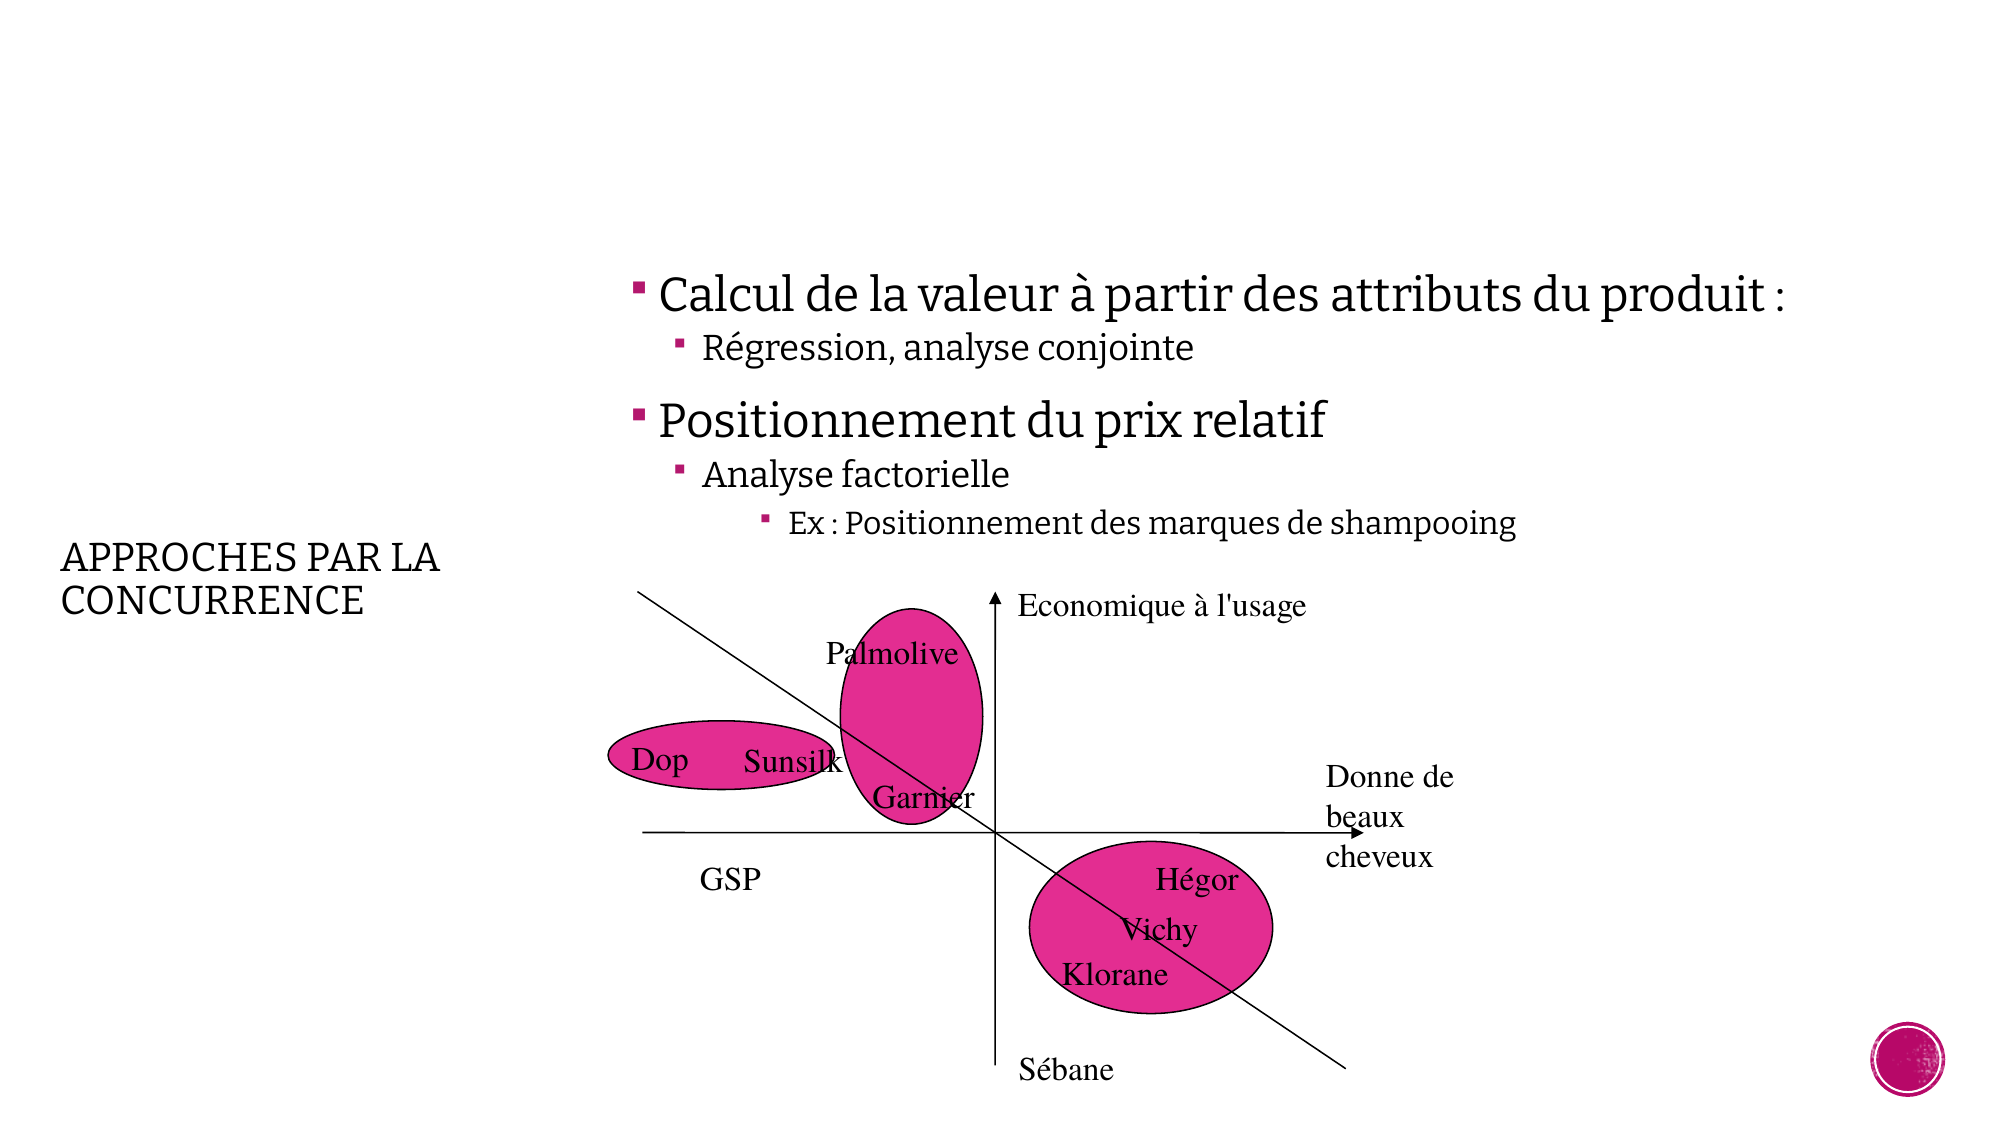

Calcul de la valeur à partir des attributs du produit :
Régression, analyse conjointe
Positionnement du prix relatif
Analyse factorielle
Ex : Positionnement des marques de shampooing
# Approches par la concurrence
Economique à l'usage

Palmolive

Dop
Sunsilk
Donne de beaux cheveux
Garnier

GSP
Hégor
Vichy
Klorane
Sébane